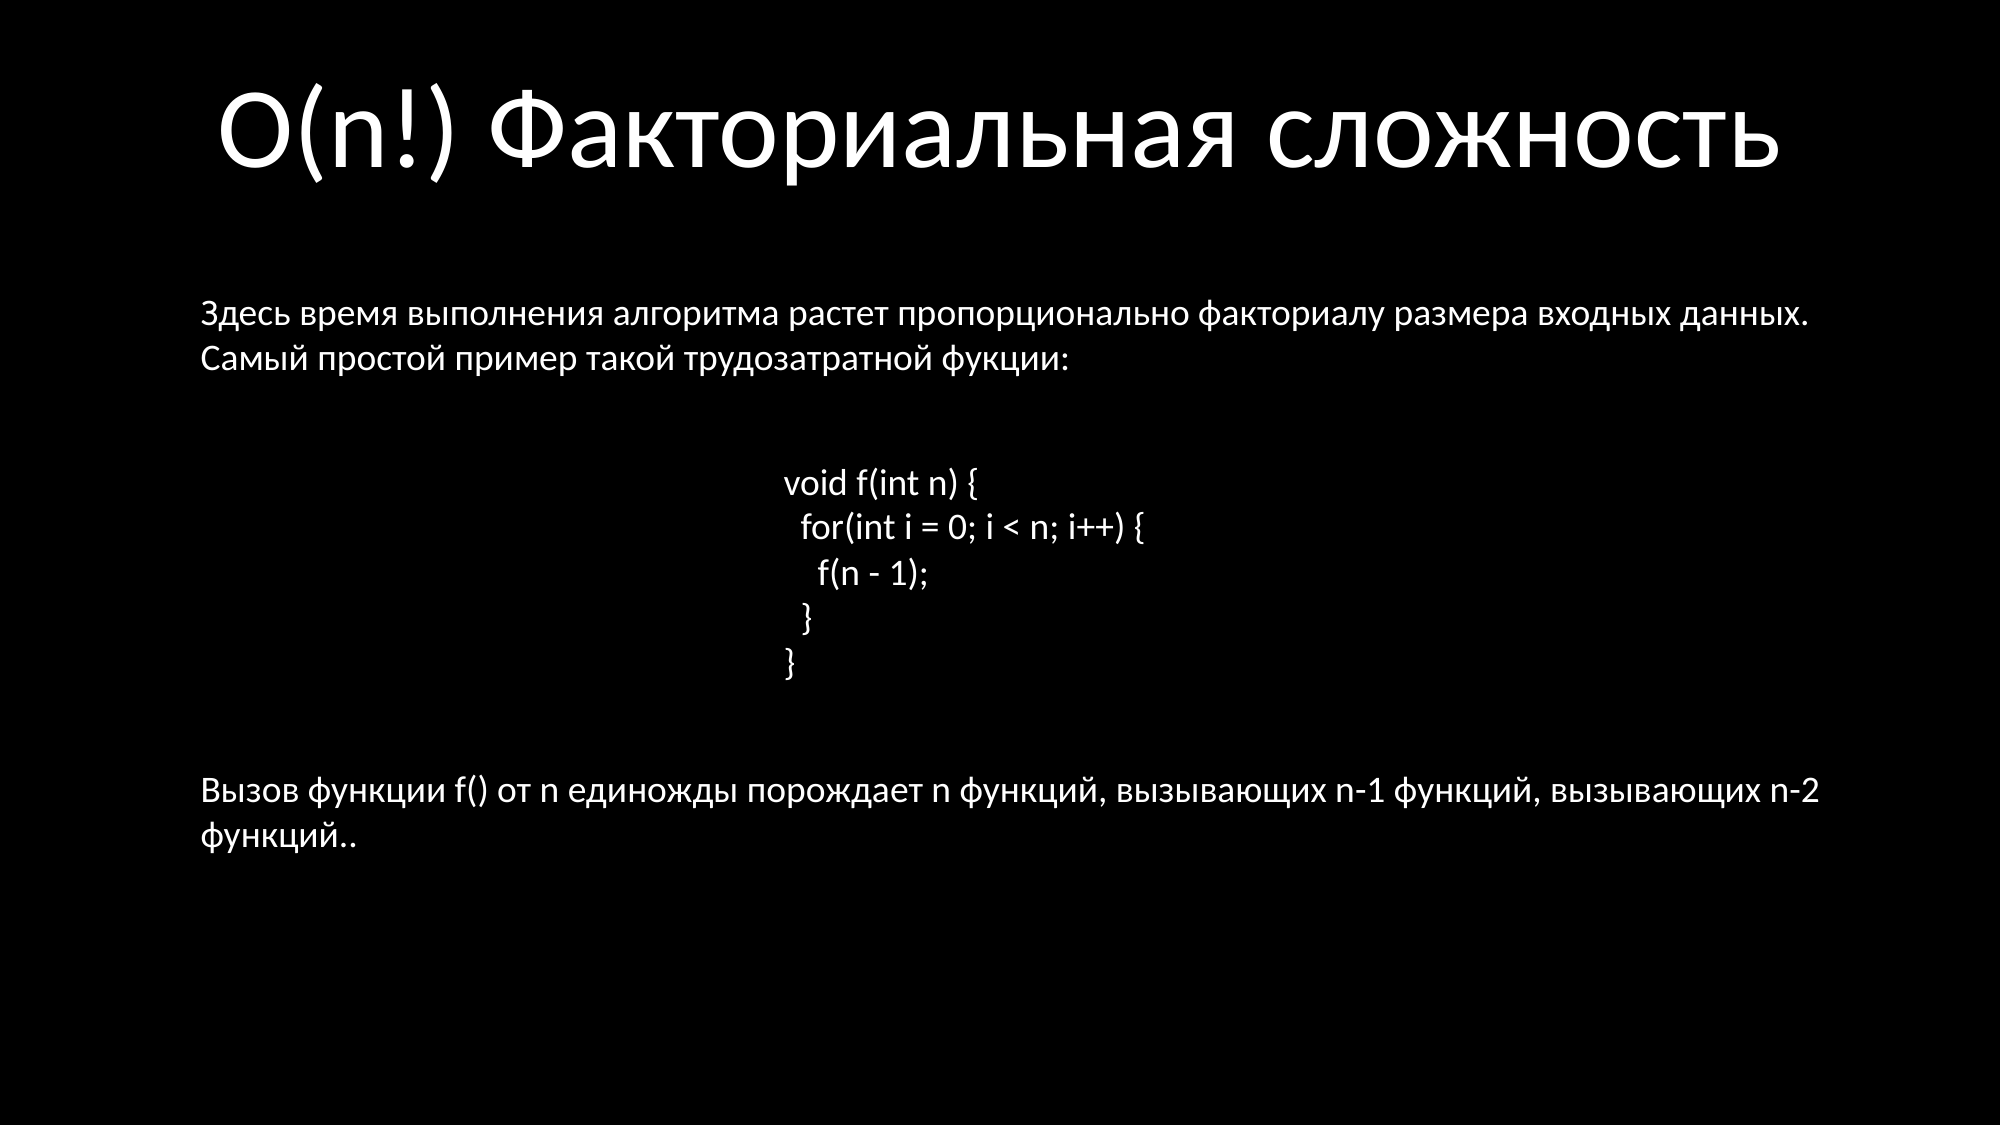

O(n!) Факториальная сложность
Здесь время выполнения алгоритма растет пропорционально факториалу размера входных данных. Самый простой пример такой трудозатратной фукции:

void f(int n) {
  for(int i = 0; i < n; i++) {
    f(n - 1);
  }
}
Вызов функции f() от n единожды порождает n функций, вызывающих n-1 функций, вызывающих n-2 функций..